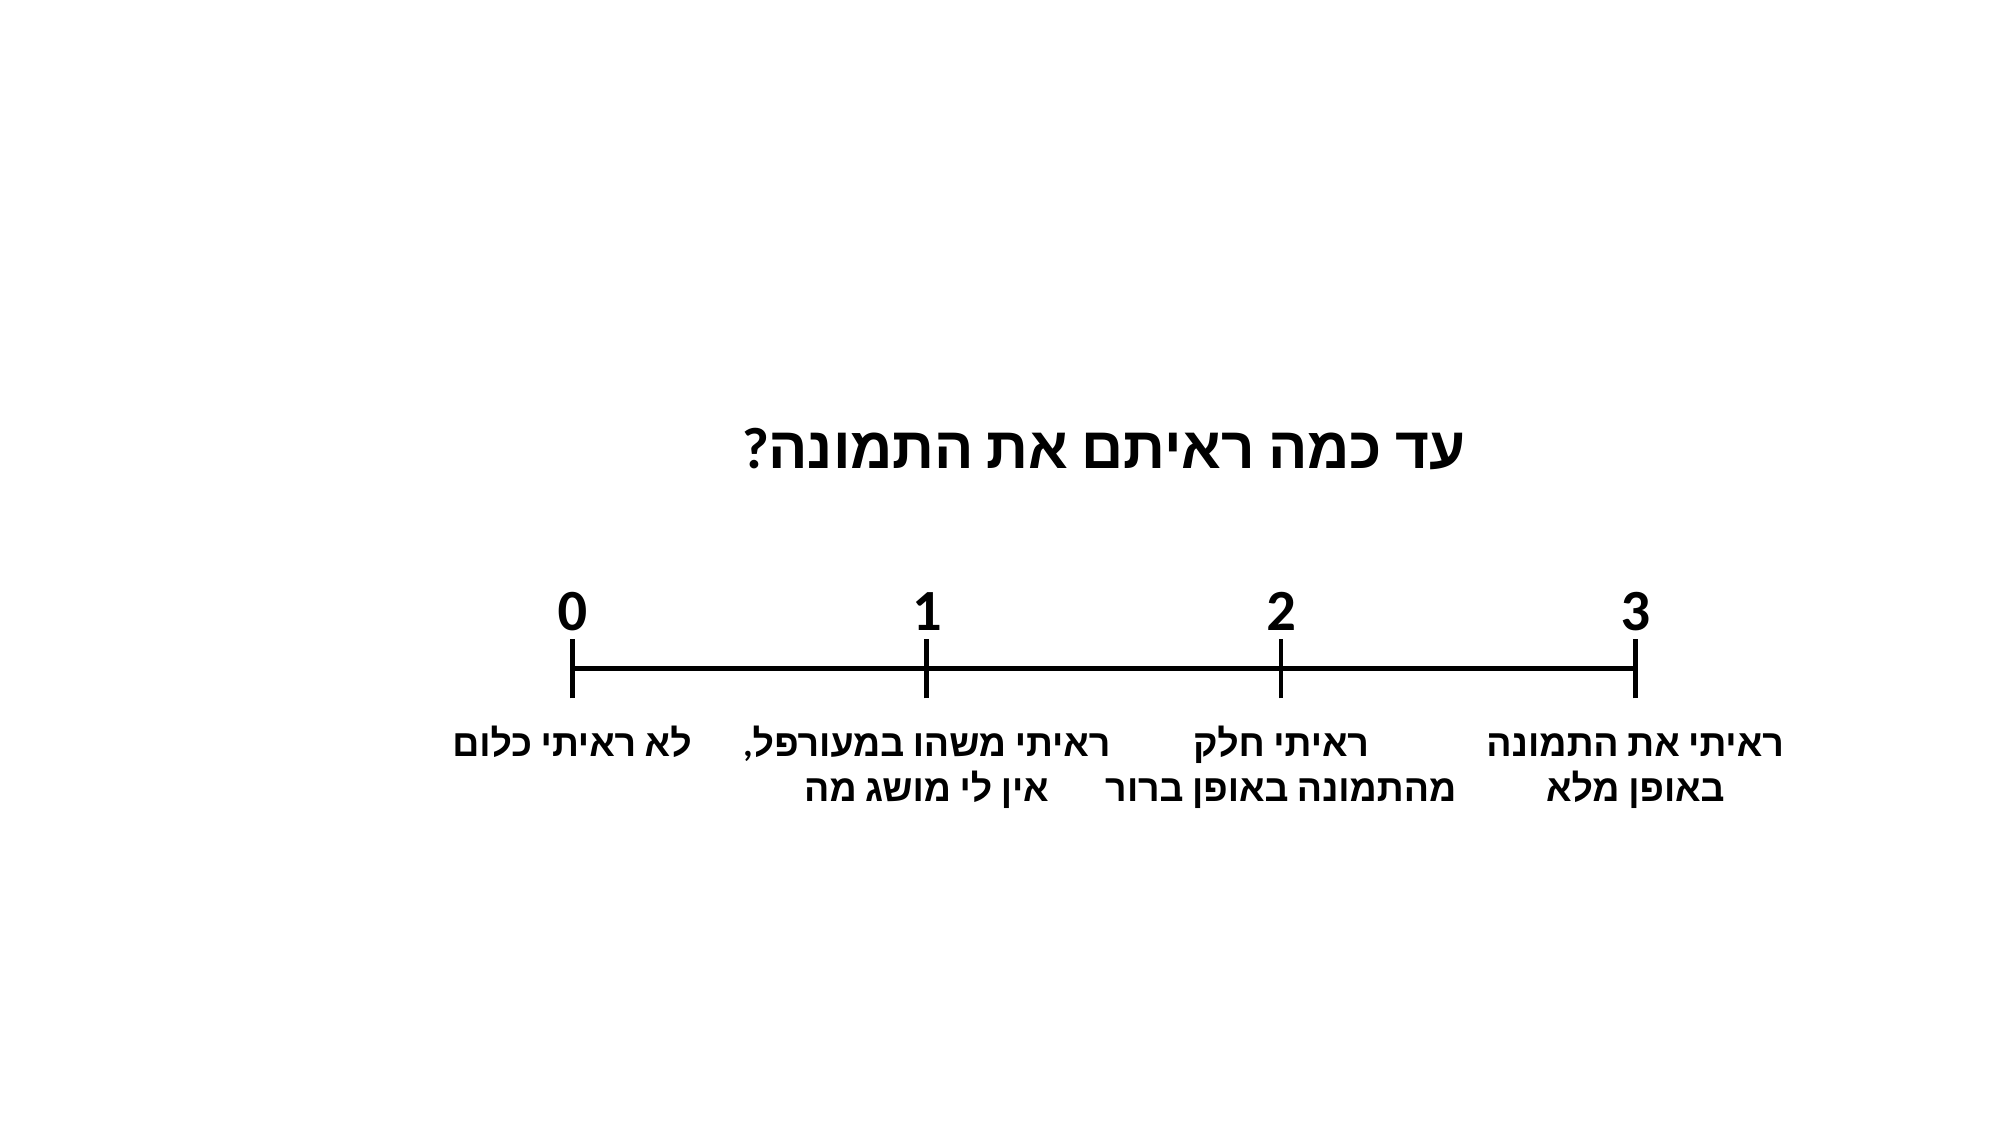

עד כמה ראיתם את התמונה?

0
1
2
3
לא ראיתי כלום
ראיתי משהו במעורפל,
אין לי מושג מה
ראיתי חלק
מהתמונה באופן ברור
ראיתי את התמונה
באופן מלא